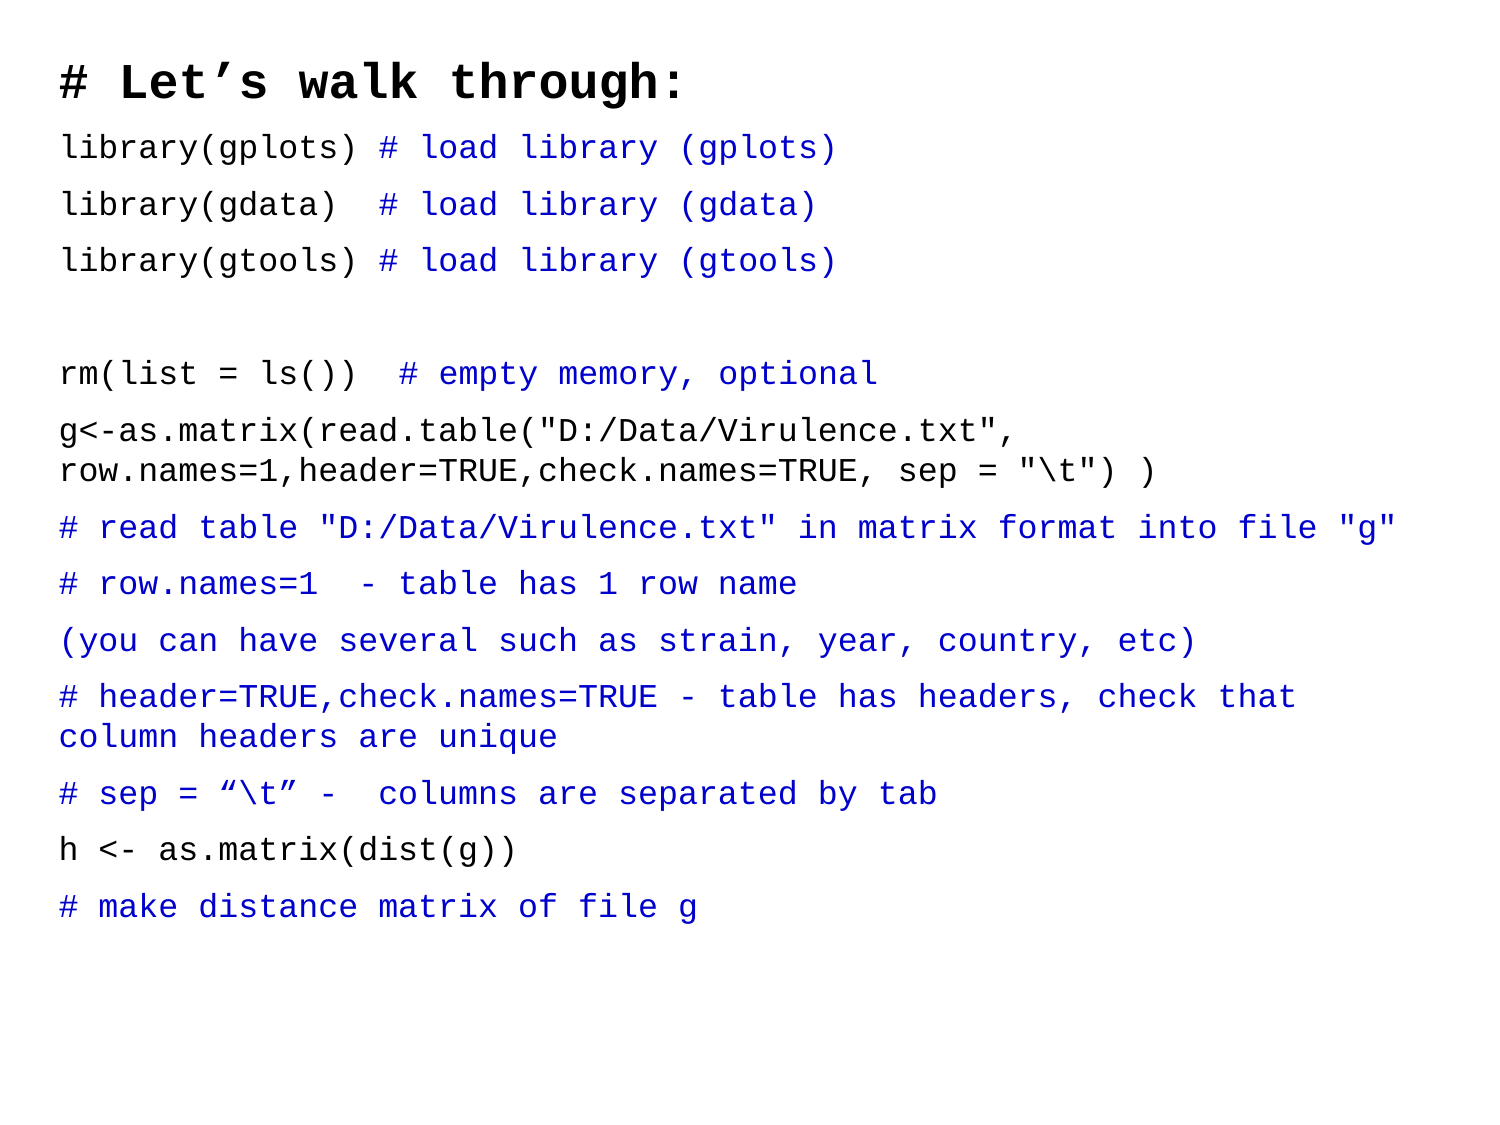

# Let’s walk through:
library(gplots) # load library (gplots)
library(gdata)  # load library (gdata)
library(gtools) # load library (gtools)

rm(list = ls())  # empty memory, optional
g<-as.matrix(read.table("D:/Data/Virulence.txt", row.names=1,header=TRUE,check.names=TRUE, sep = "\t") )
# read table "D:/Data/Virulence.txt" in matrix format into file "g"
# row.names=1  - table has 1 row name
(you can have several such as strain, year, country, etc)
# header=TRUE,check.names=TRUE - table has headers, check that column headers are unique
# sep = “\t” -  columns are separated by tab
h <- as.matrix(dist(g))
# make distance matrix of file g